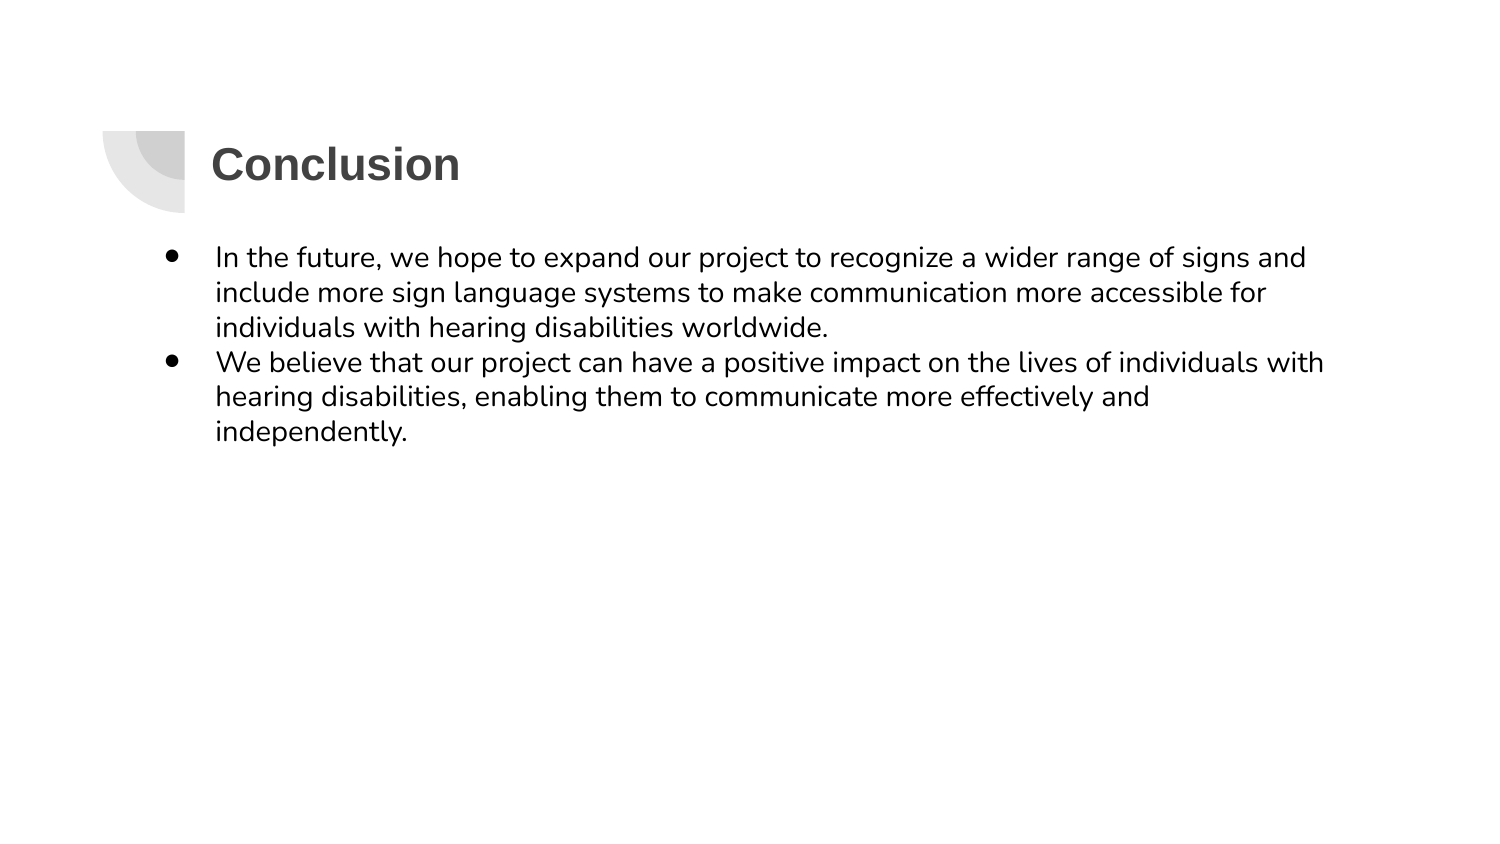

# Conclusion
In the future, we hope to expand our project to recognize a wider range of signs and include more sign language systems to make communication more accessible for individuals with hearing disabilities worldwide.
We believe that our project can have a positive impact on the lives of individuals with hearing disabilities, enabling them to communicate more effectively and independently.